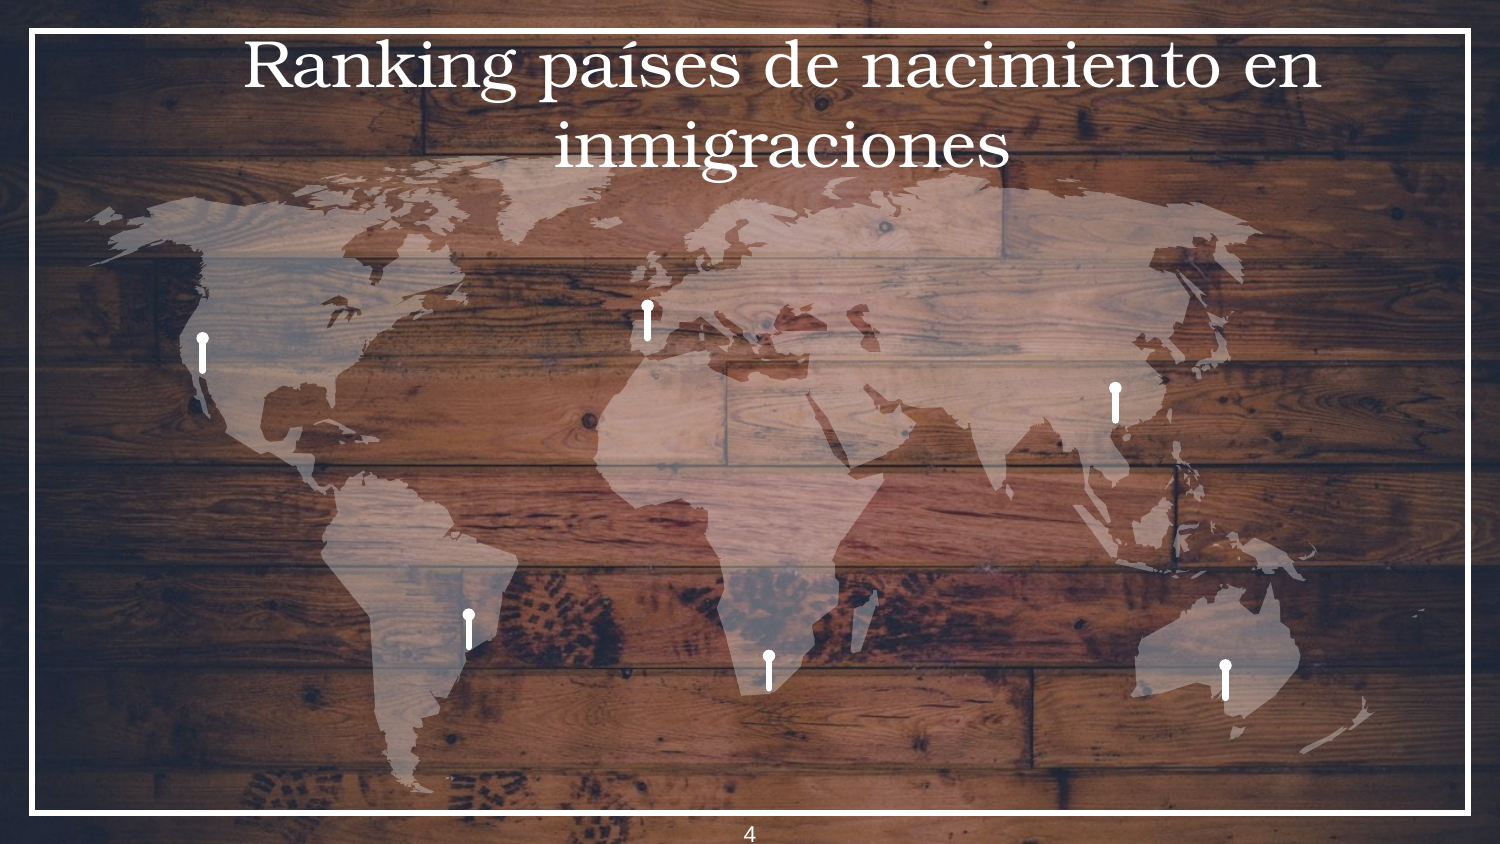

# Ranking países de nacimiento en inmigraciones

4